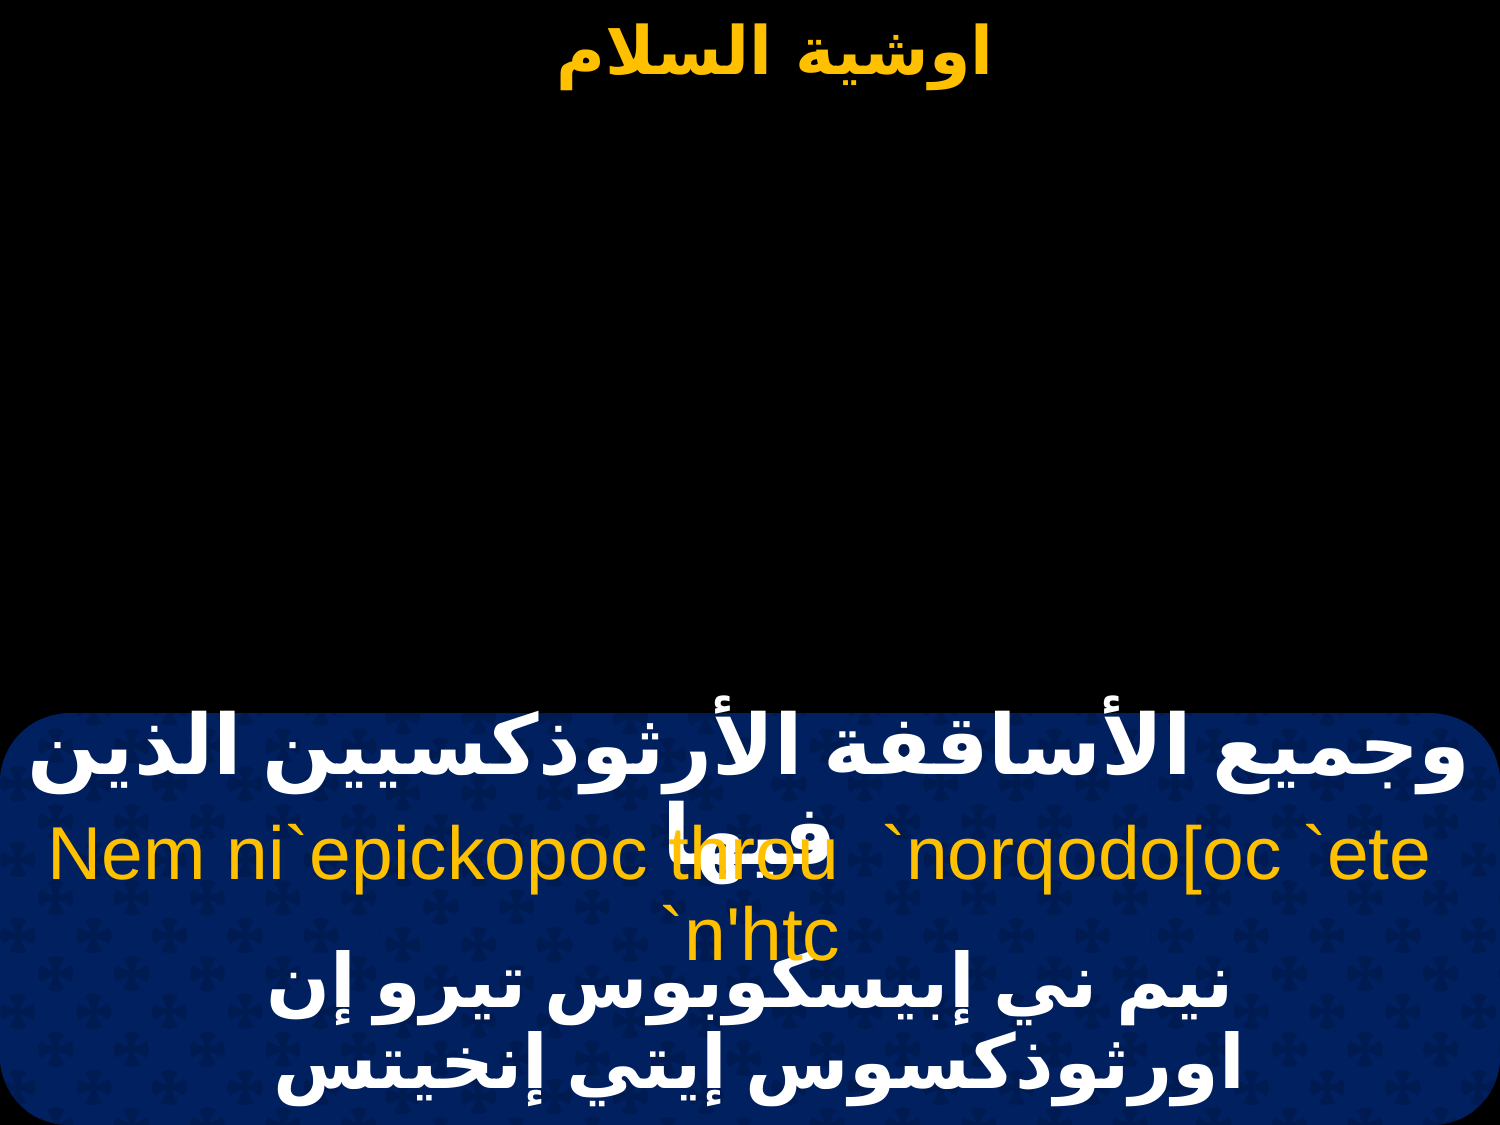

# وجميع الأساقفة الأرثوذكسيين الذين فيها
Nem ni`epickopoc throu  `norqodo[oc `ete  `n'htc
نيم ني إبيسكوبوس تيرو إن اورثوذكسوس إيتي إنخيتس